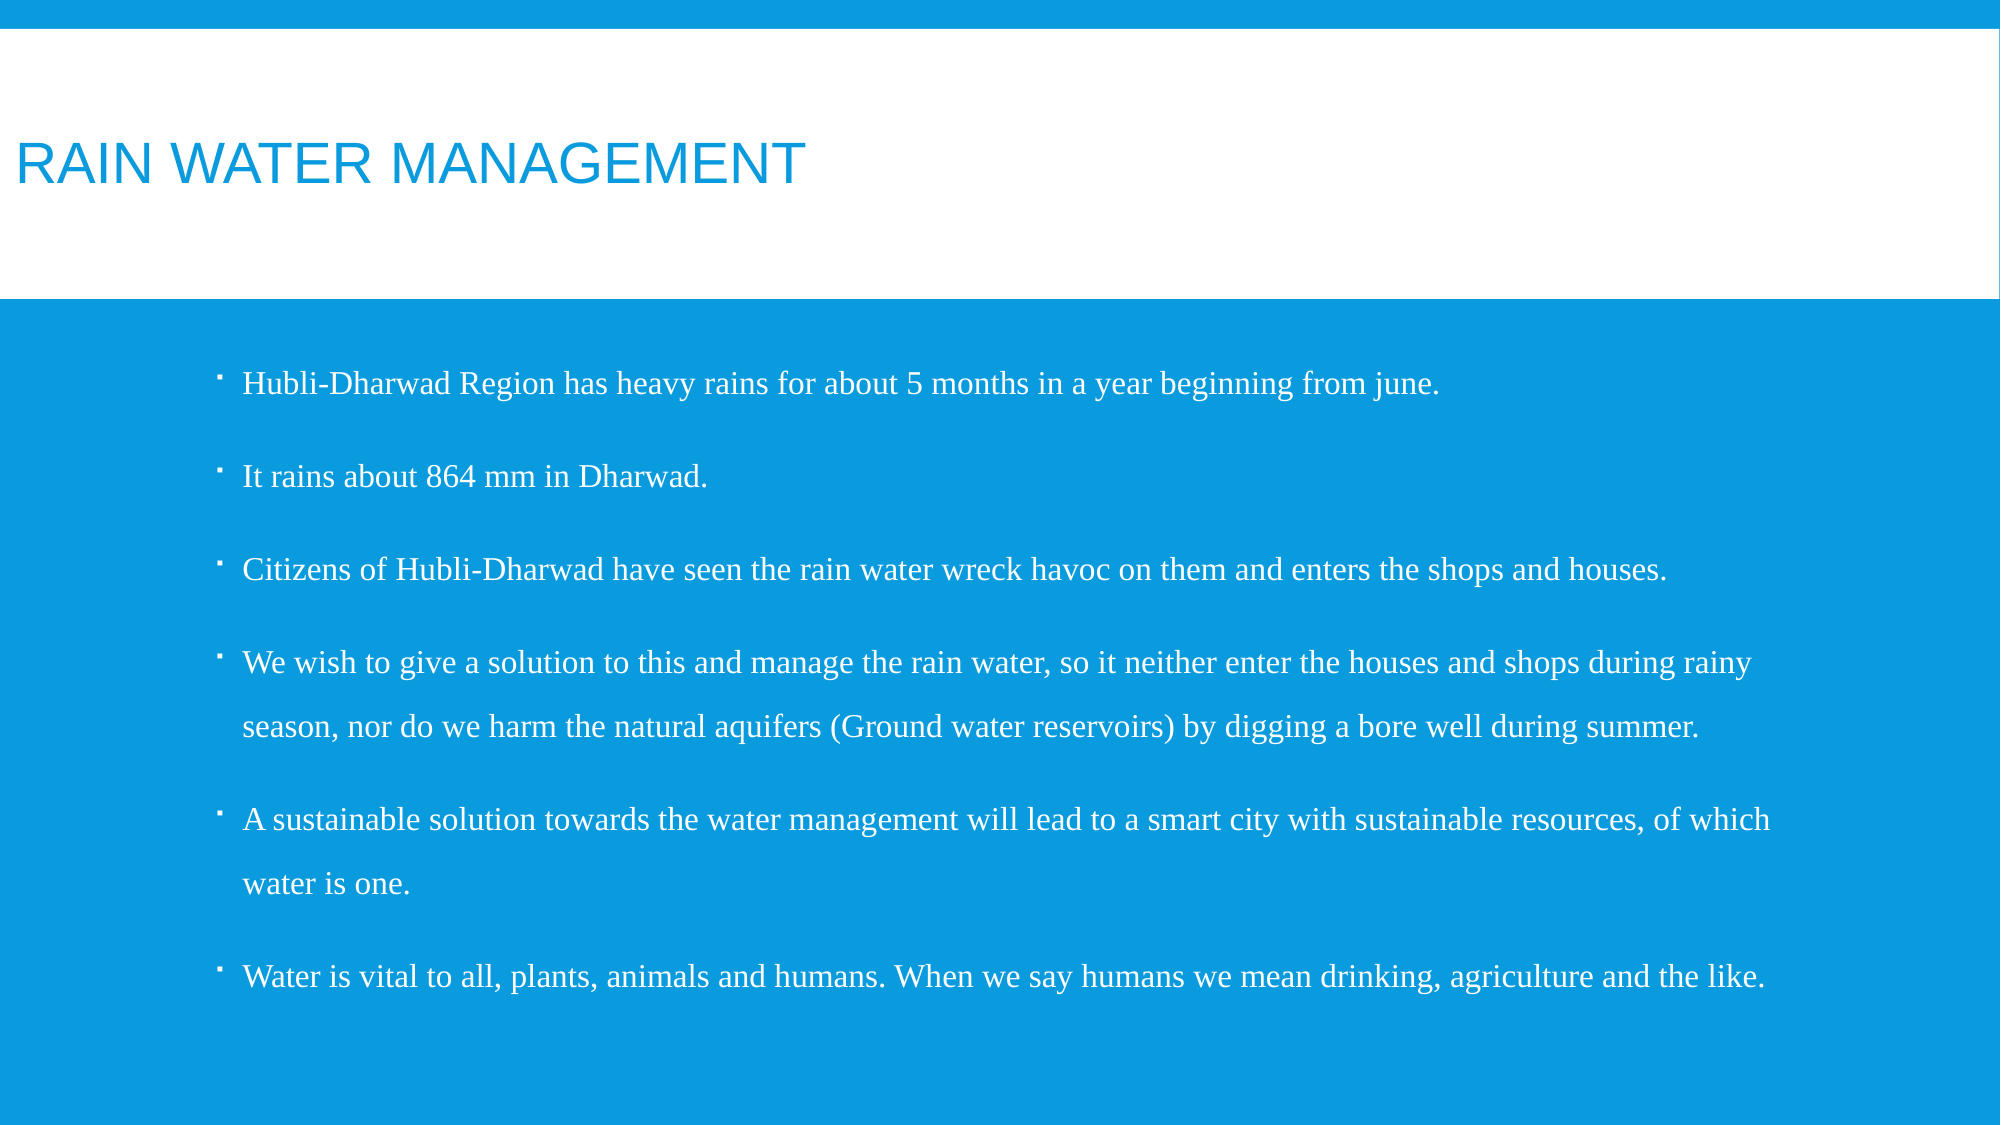

# Rain Water Management
Hubli-Dharwad Region has heavy rains for about 5 months in a year beginning from june.
It rains about 864 mm in Dharwad.
Citizens of Hubli-Dharwad have seen the rain water wreck havoc on them and enters the shops and houses.
We wish to give a solution to this and manage the rain water, so it neither enter the houses and shops during rainy season, nor do we harm the natural aquifers (Ground water reservoirs) by digging a bore well during summer.
A sustainable solution towards the water management will lead to a smart city with sustainable resources, of which water is one.
Water is vital to all, plants, animals and humans. When we say humans we mean drinking, agriculture and the like.